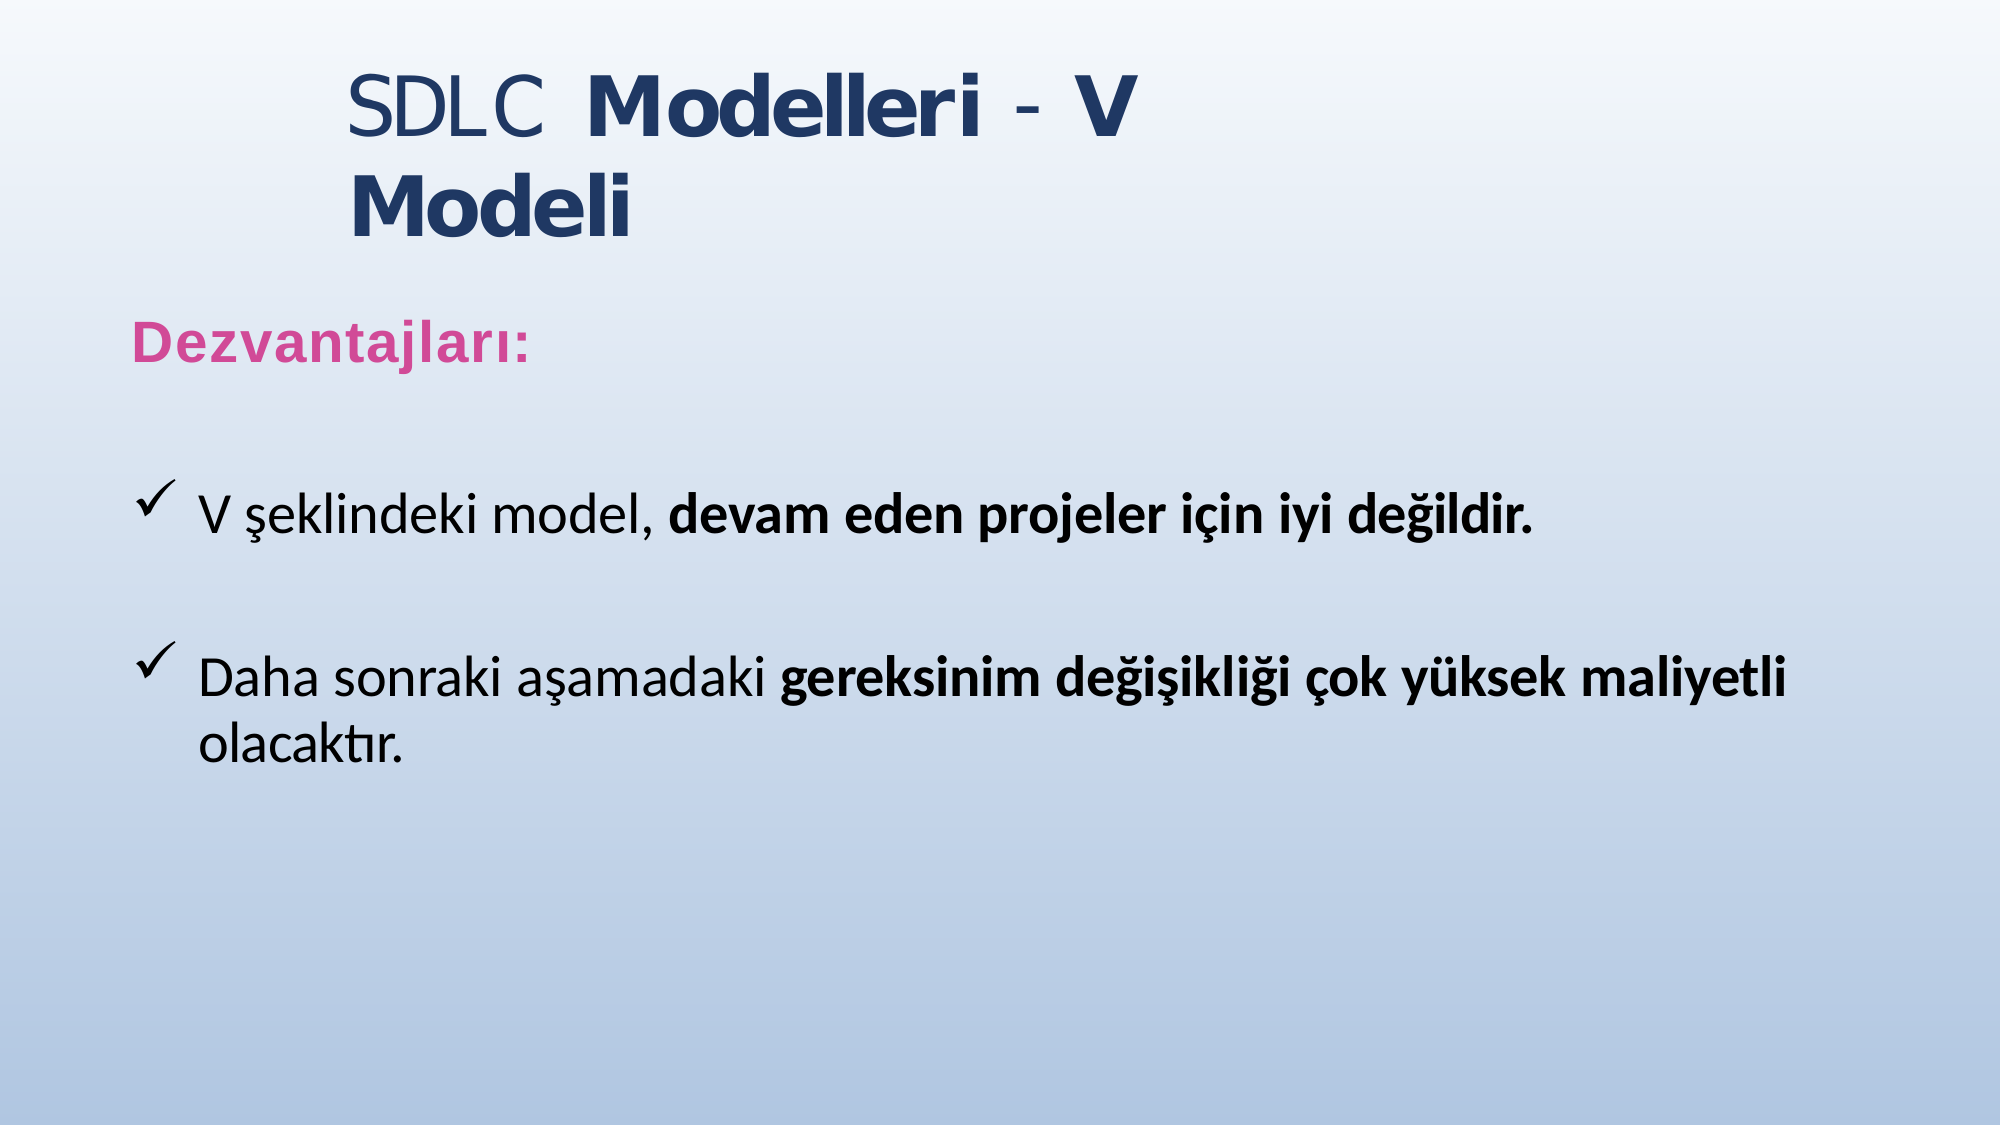

# SDLC Modelleri - V Modeli
Dezvantajları:

V şeklindeki model, devam eden projeler için iyi değildir.

Daha sonraki aşamadaki gereksinim değişikliği çok yüksek maliyetli
olacaktır.